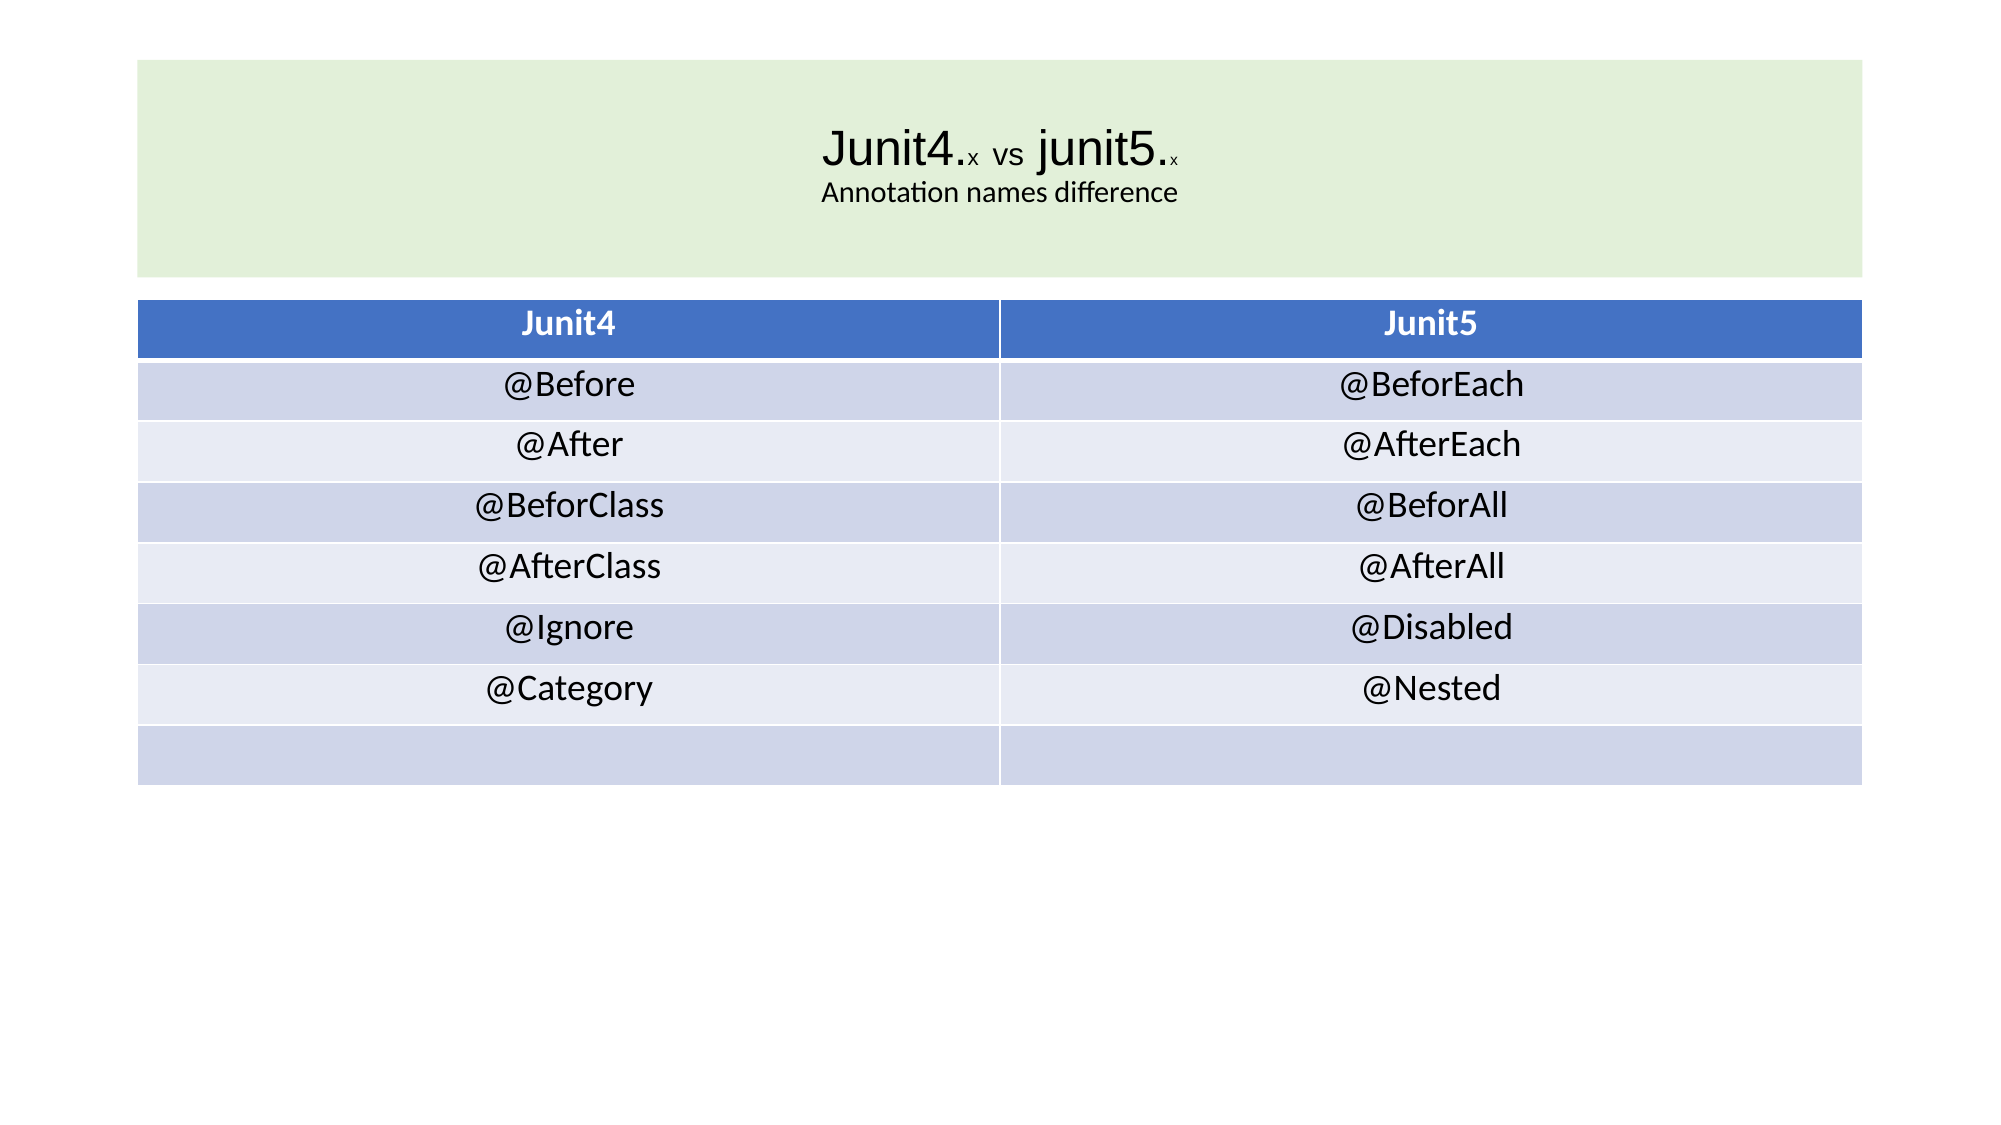

# Junit4.x vs junit5.x Annotation names difference
| Junit4 | Junit5 |
| --- | --- |
| @Before | @BeforEach |
| @After | @AfterEach |
| @BeforClass | @BeforAll |
| @AfterClass | @AfterAll |
| @Ignore | @Disabled |
| @Category | @Nested |
|  |  |